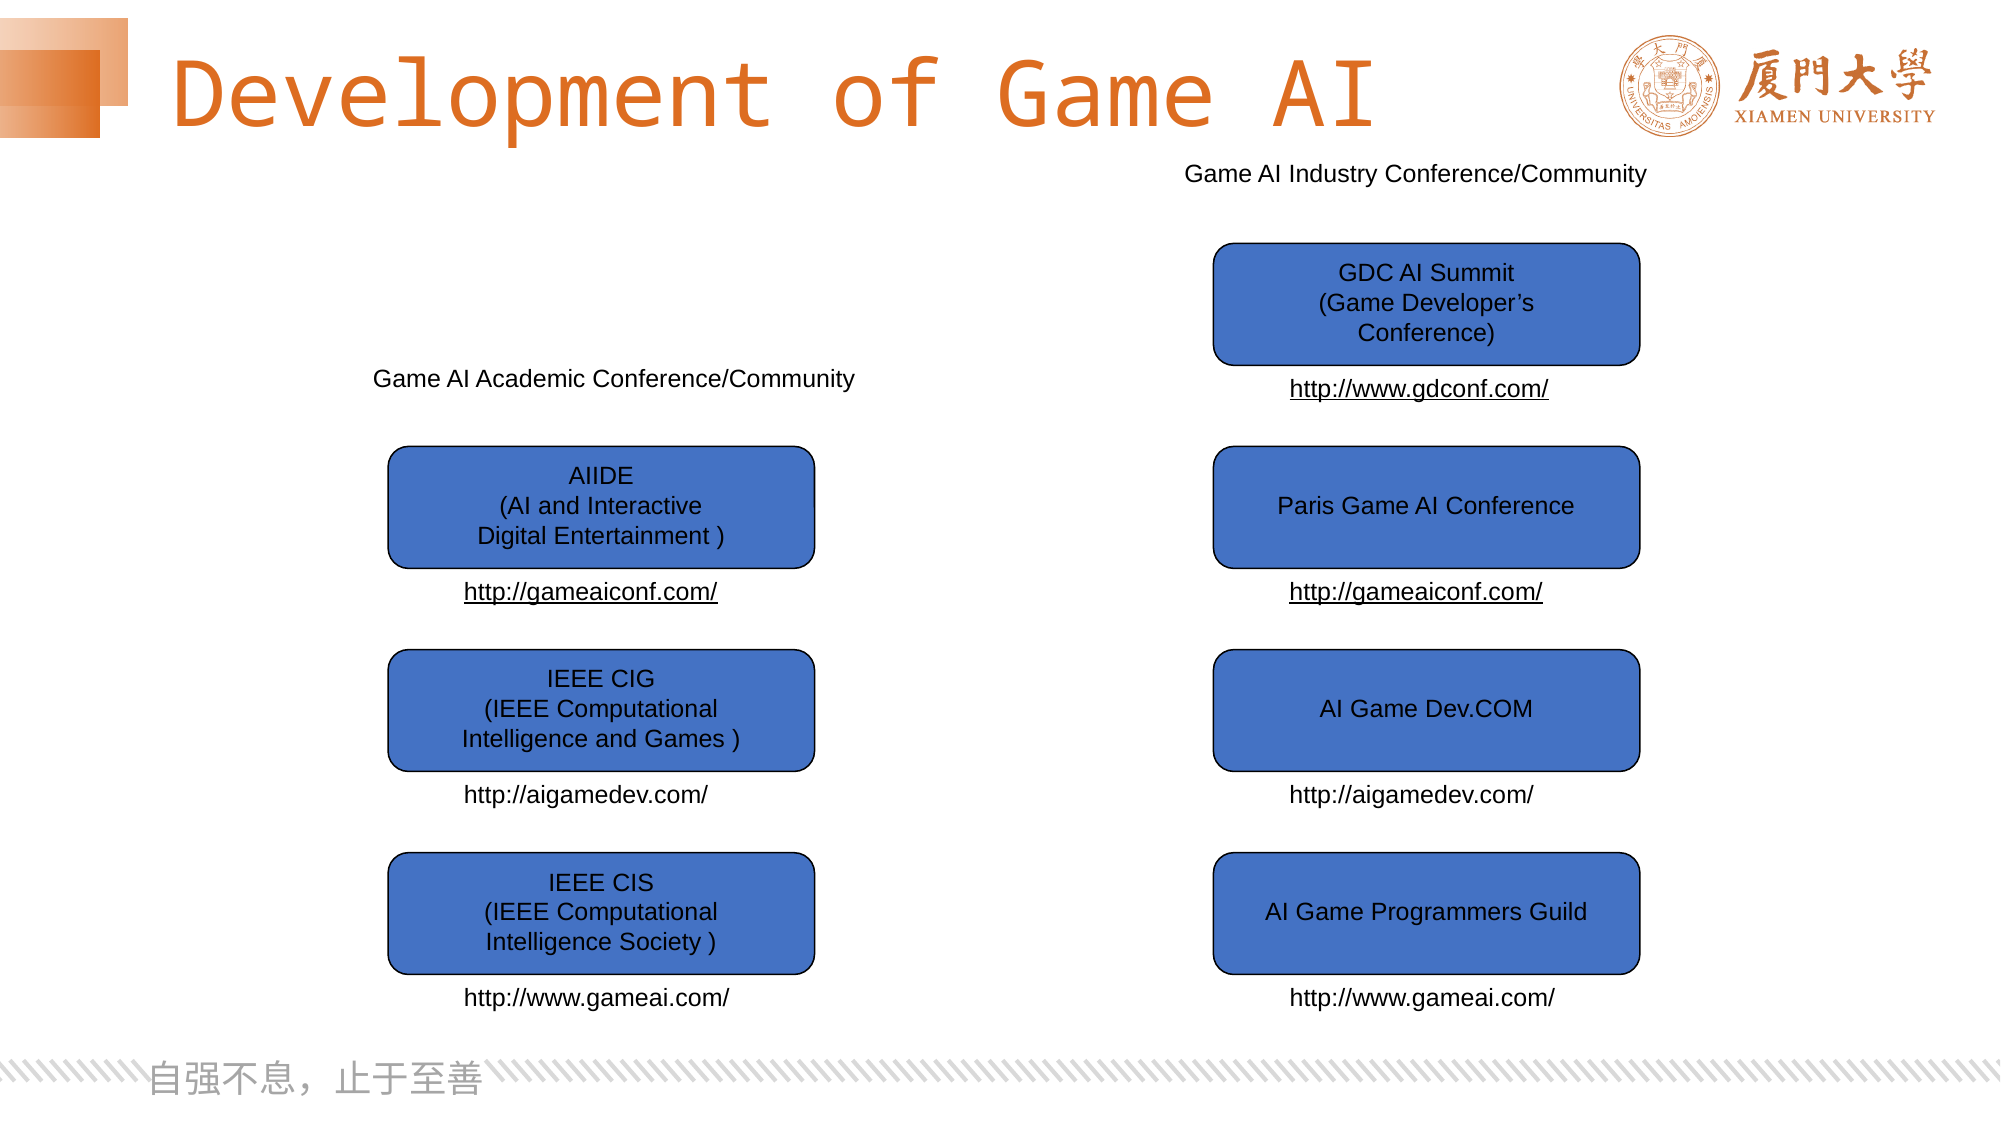

# Development of Game AI
Game AI Industry Conference/Community
GDC AI Summit
(Game Developer’s
Conference)
http://www.gdconf.com/

Paris Game AI Conference
http://gameaiconf.com/

AI Game Dev.COM
http://aigamedev.com/

AI Game Programmers Guild
http://www.gameai.com/
Game AI Academic Conference/Community
AIIDE
(AI and Interactive
Digital Entertainment )
http://gameaiconf.com/
IEEE CIG
(IEEE Computational
Intelligence and Games )
http://aigamedev.com/
IEEE CIS
(IEEE Computational
Intelligence Society )
http://www.gameai.com/